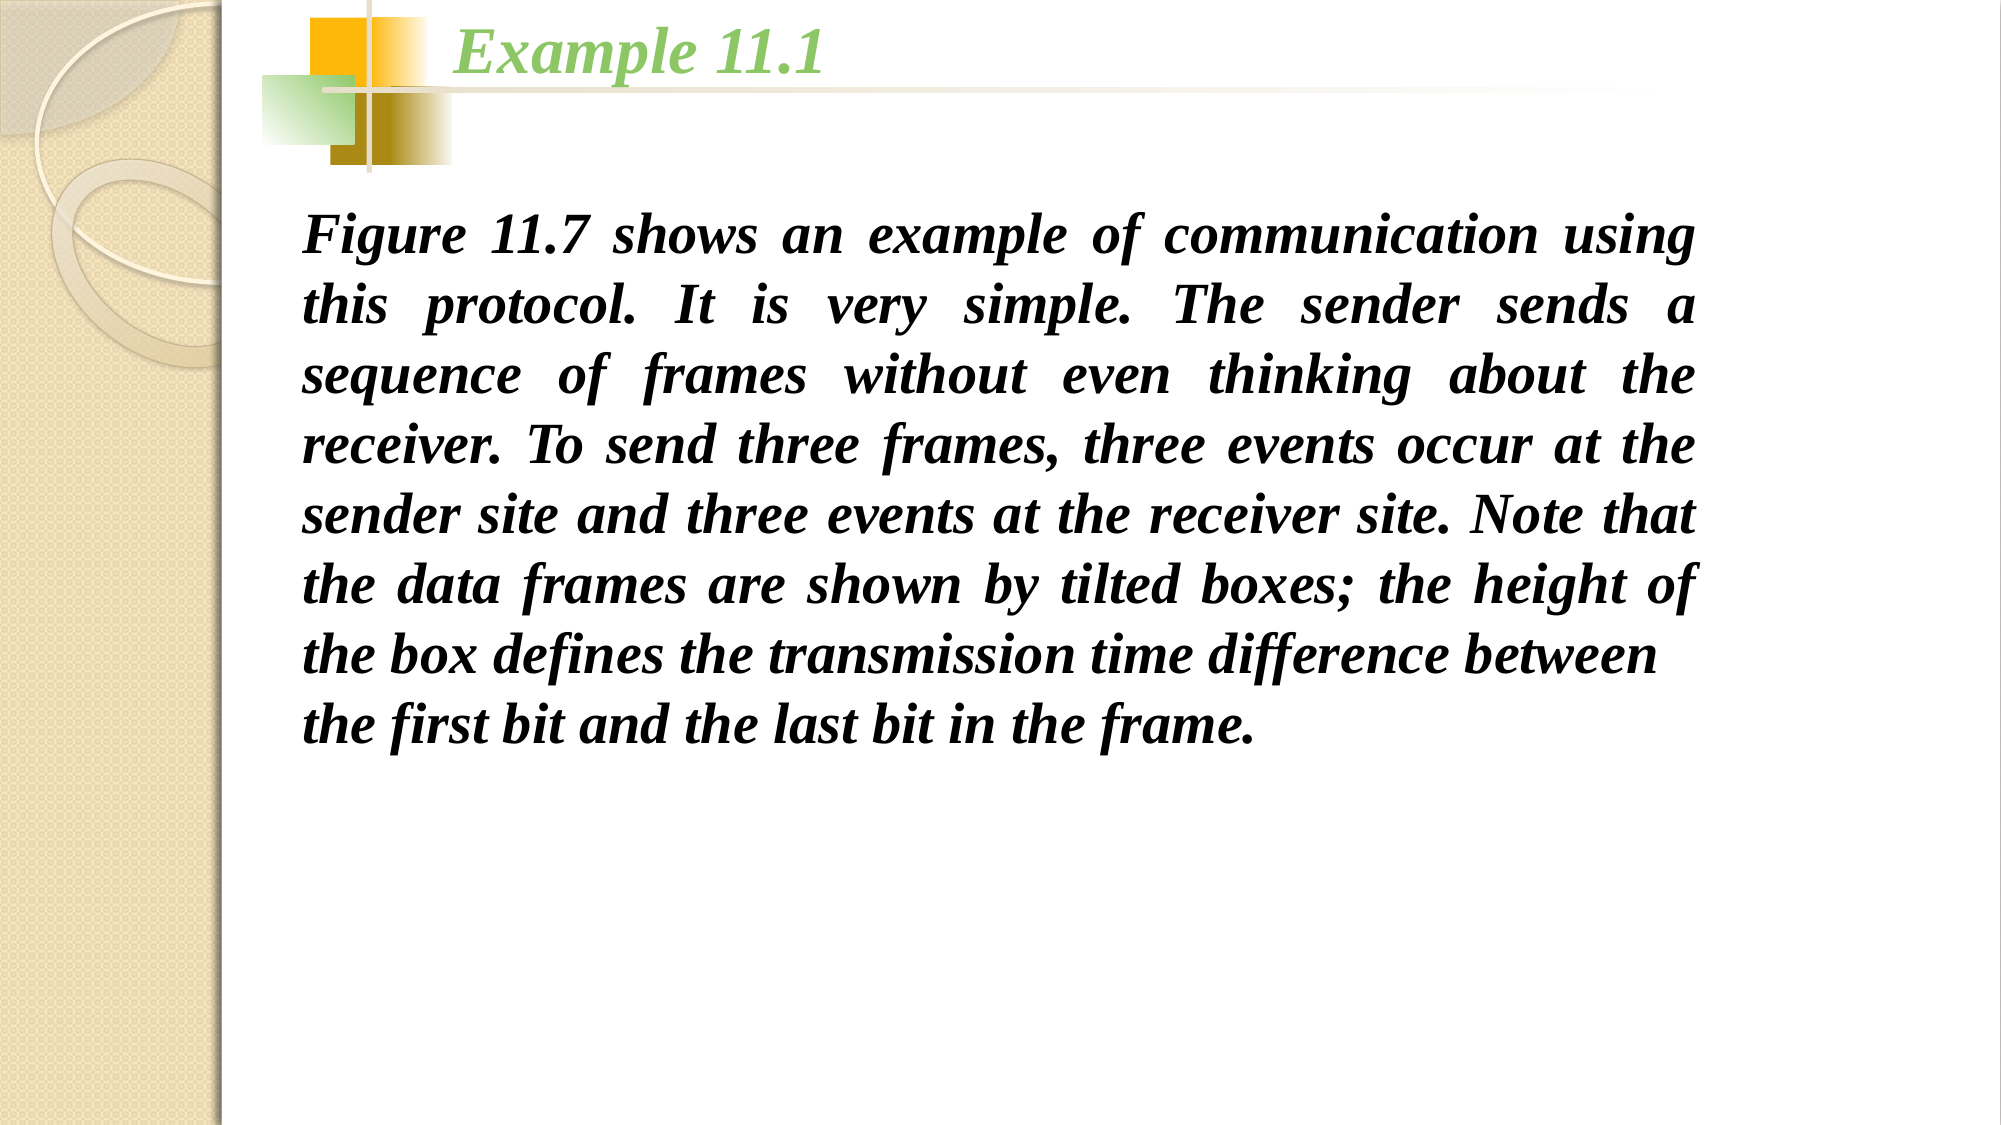

Example 11.1

Figure 11.7 shows an example of communication using this protocol. It is very simple. The sender sends a sequence of frames without even thinking about the receiver. To send three frames, three events occur at the sender site and three events at the receiver site. Note that the data frames are shown by tilted boxes; the height of the box defines the transmission time difference between
the first bit and the last bit in the frame.